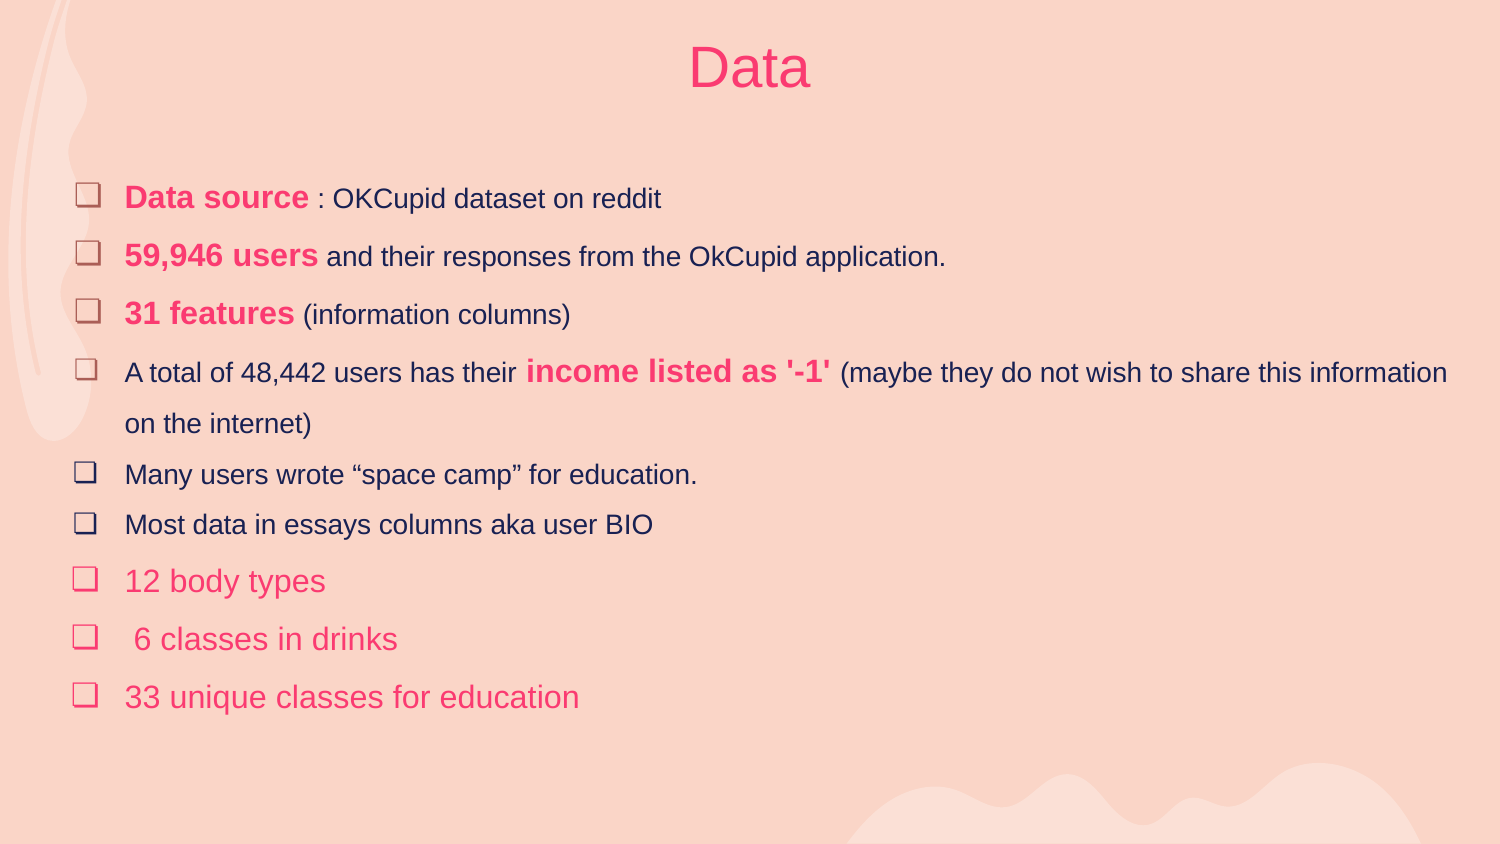

# Data

Data source : OKCupid dataset on reddit
59,946 users and their responses from the OkCupid application.
31 features (information columns)
A total of 48,442 users has their income listed as '-1' (maybe they do not wish to share this information on the internet)
Many users wrote “space camp” for education.
Most data in essays columns aka user BIO
12 body types
 6 classes in drinks
33 unique classes for education